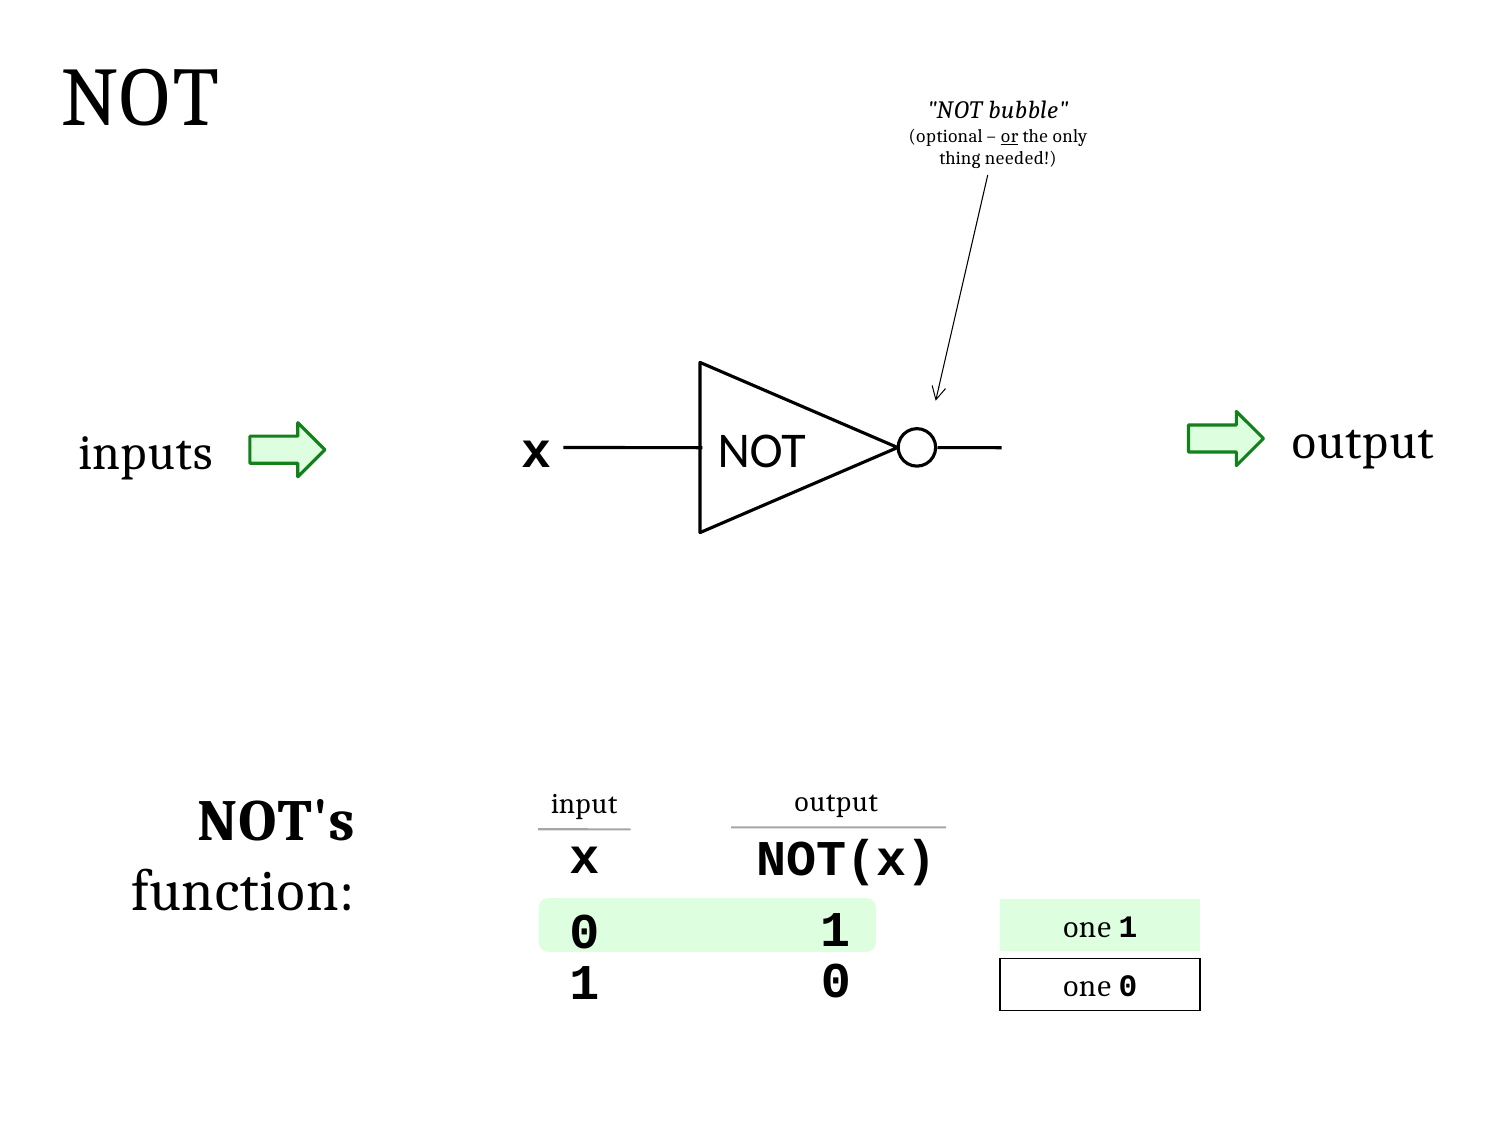

NOT
"NOT bubble" (optional – or the only thing needed!)

output
NOT
x

inputs

NOT's function:
output
input
x
NOT(x)

1
0

one 1
0
1
one 0